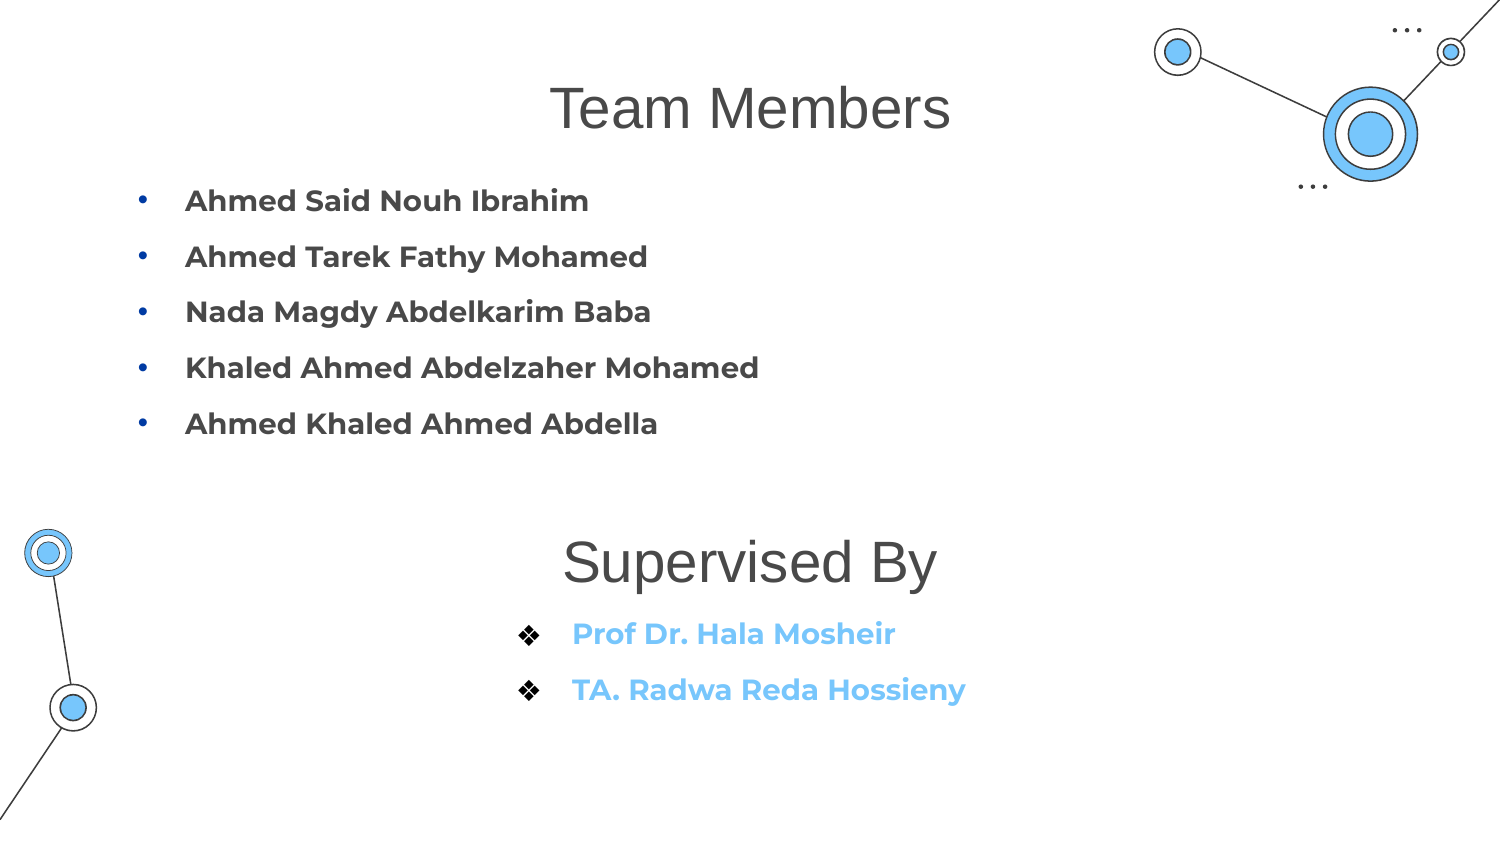

# Team Members
Ahmed Said Nouh Ibrahim
Ahmed Tarek Fathy Mohamed
Nada Magdy Abdelkarim Baba
Khaled Ahmed Abdelzaher Mohamed
Ahmed Khaled Ahmed Abdella

Supervised By
Prof Dr. Hala Mosheir
TA. Radwa Reda Hossieny